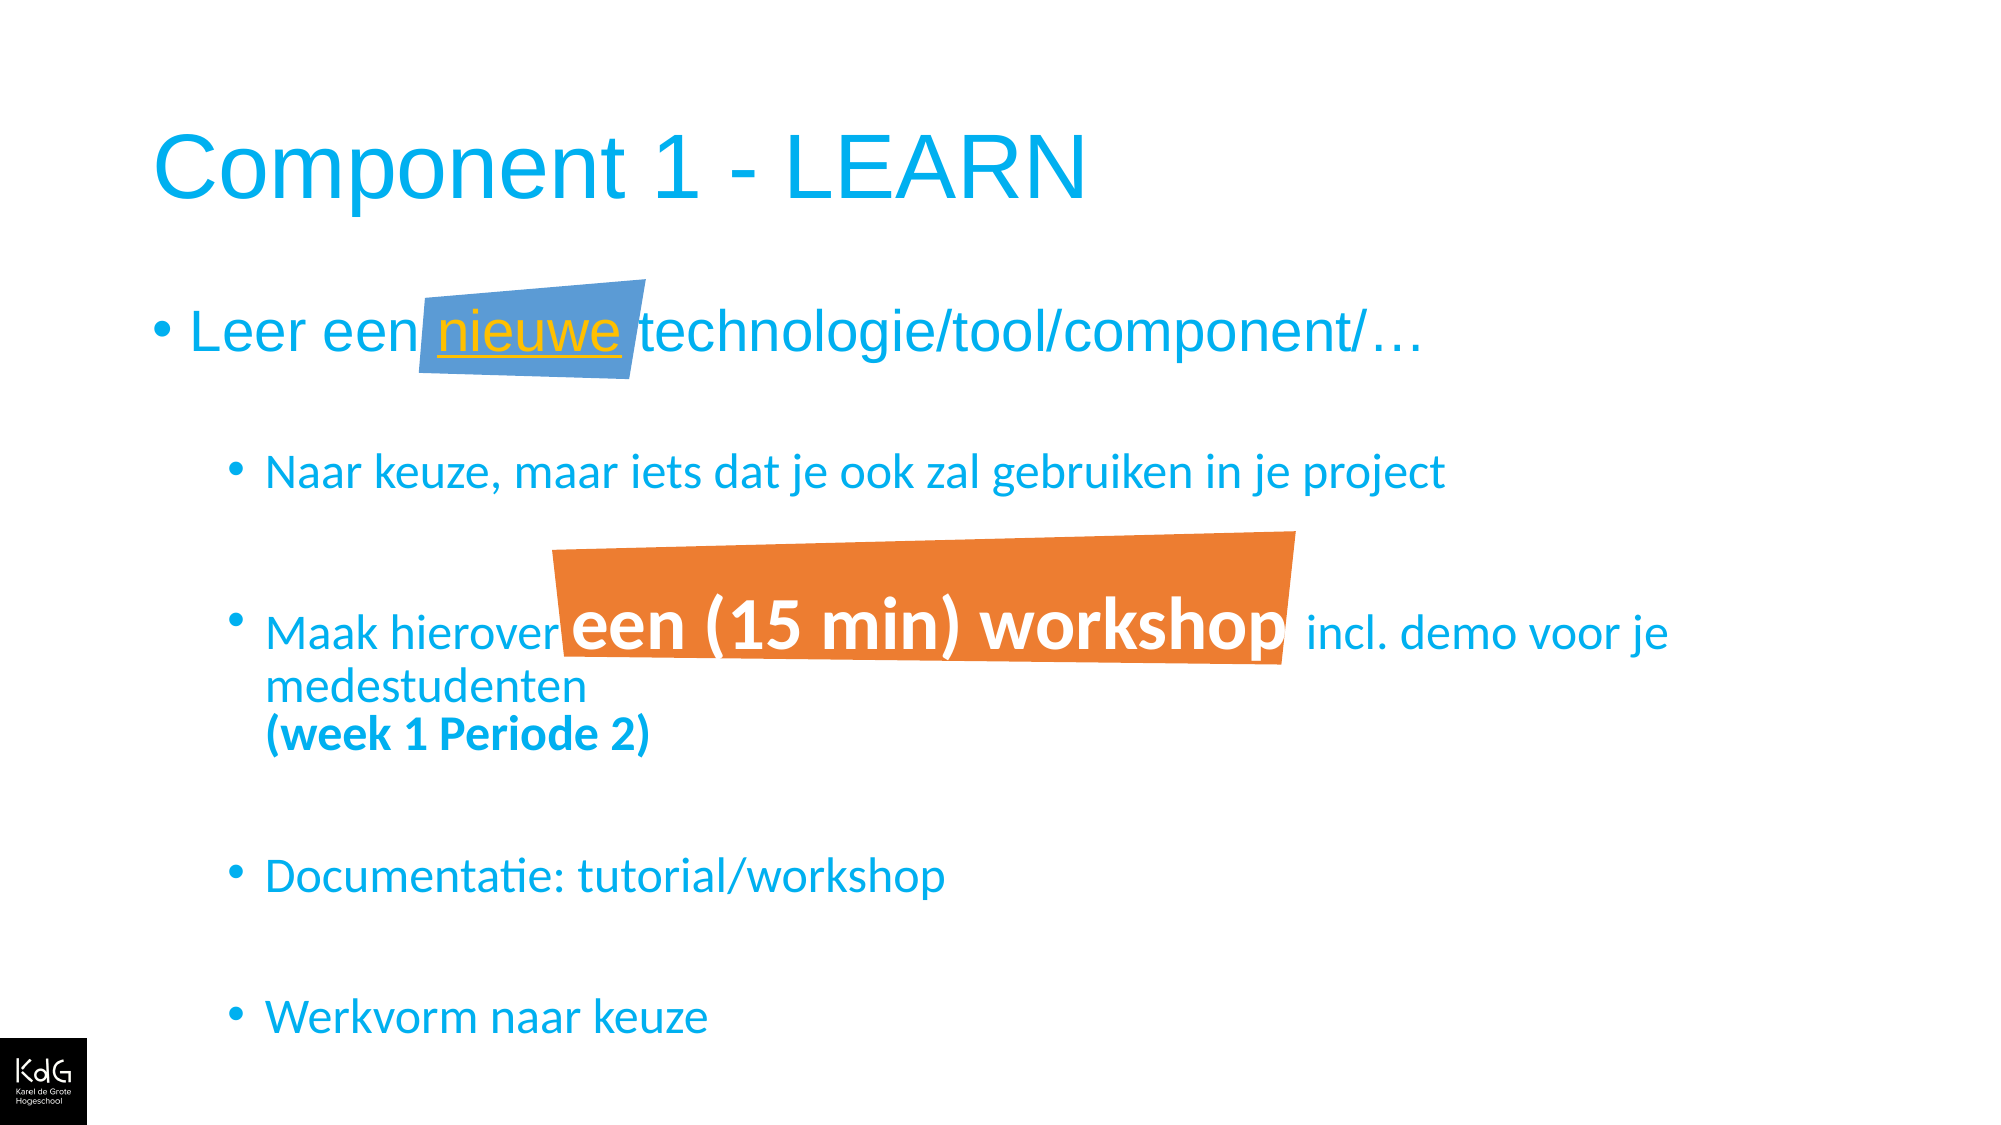

# Component 1 - LEARN

Leer een nieuwe technologie/tool/component/…

Naar keuze, maar iets dat je ook zal gebruiken in je project

Maak hierover een (15 min) workshop incl. demo voor je medestudenten
(week 1 Periode 2)

Documentatie: tutorial/workshop

Werkvorm naar keuze